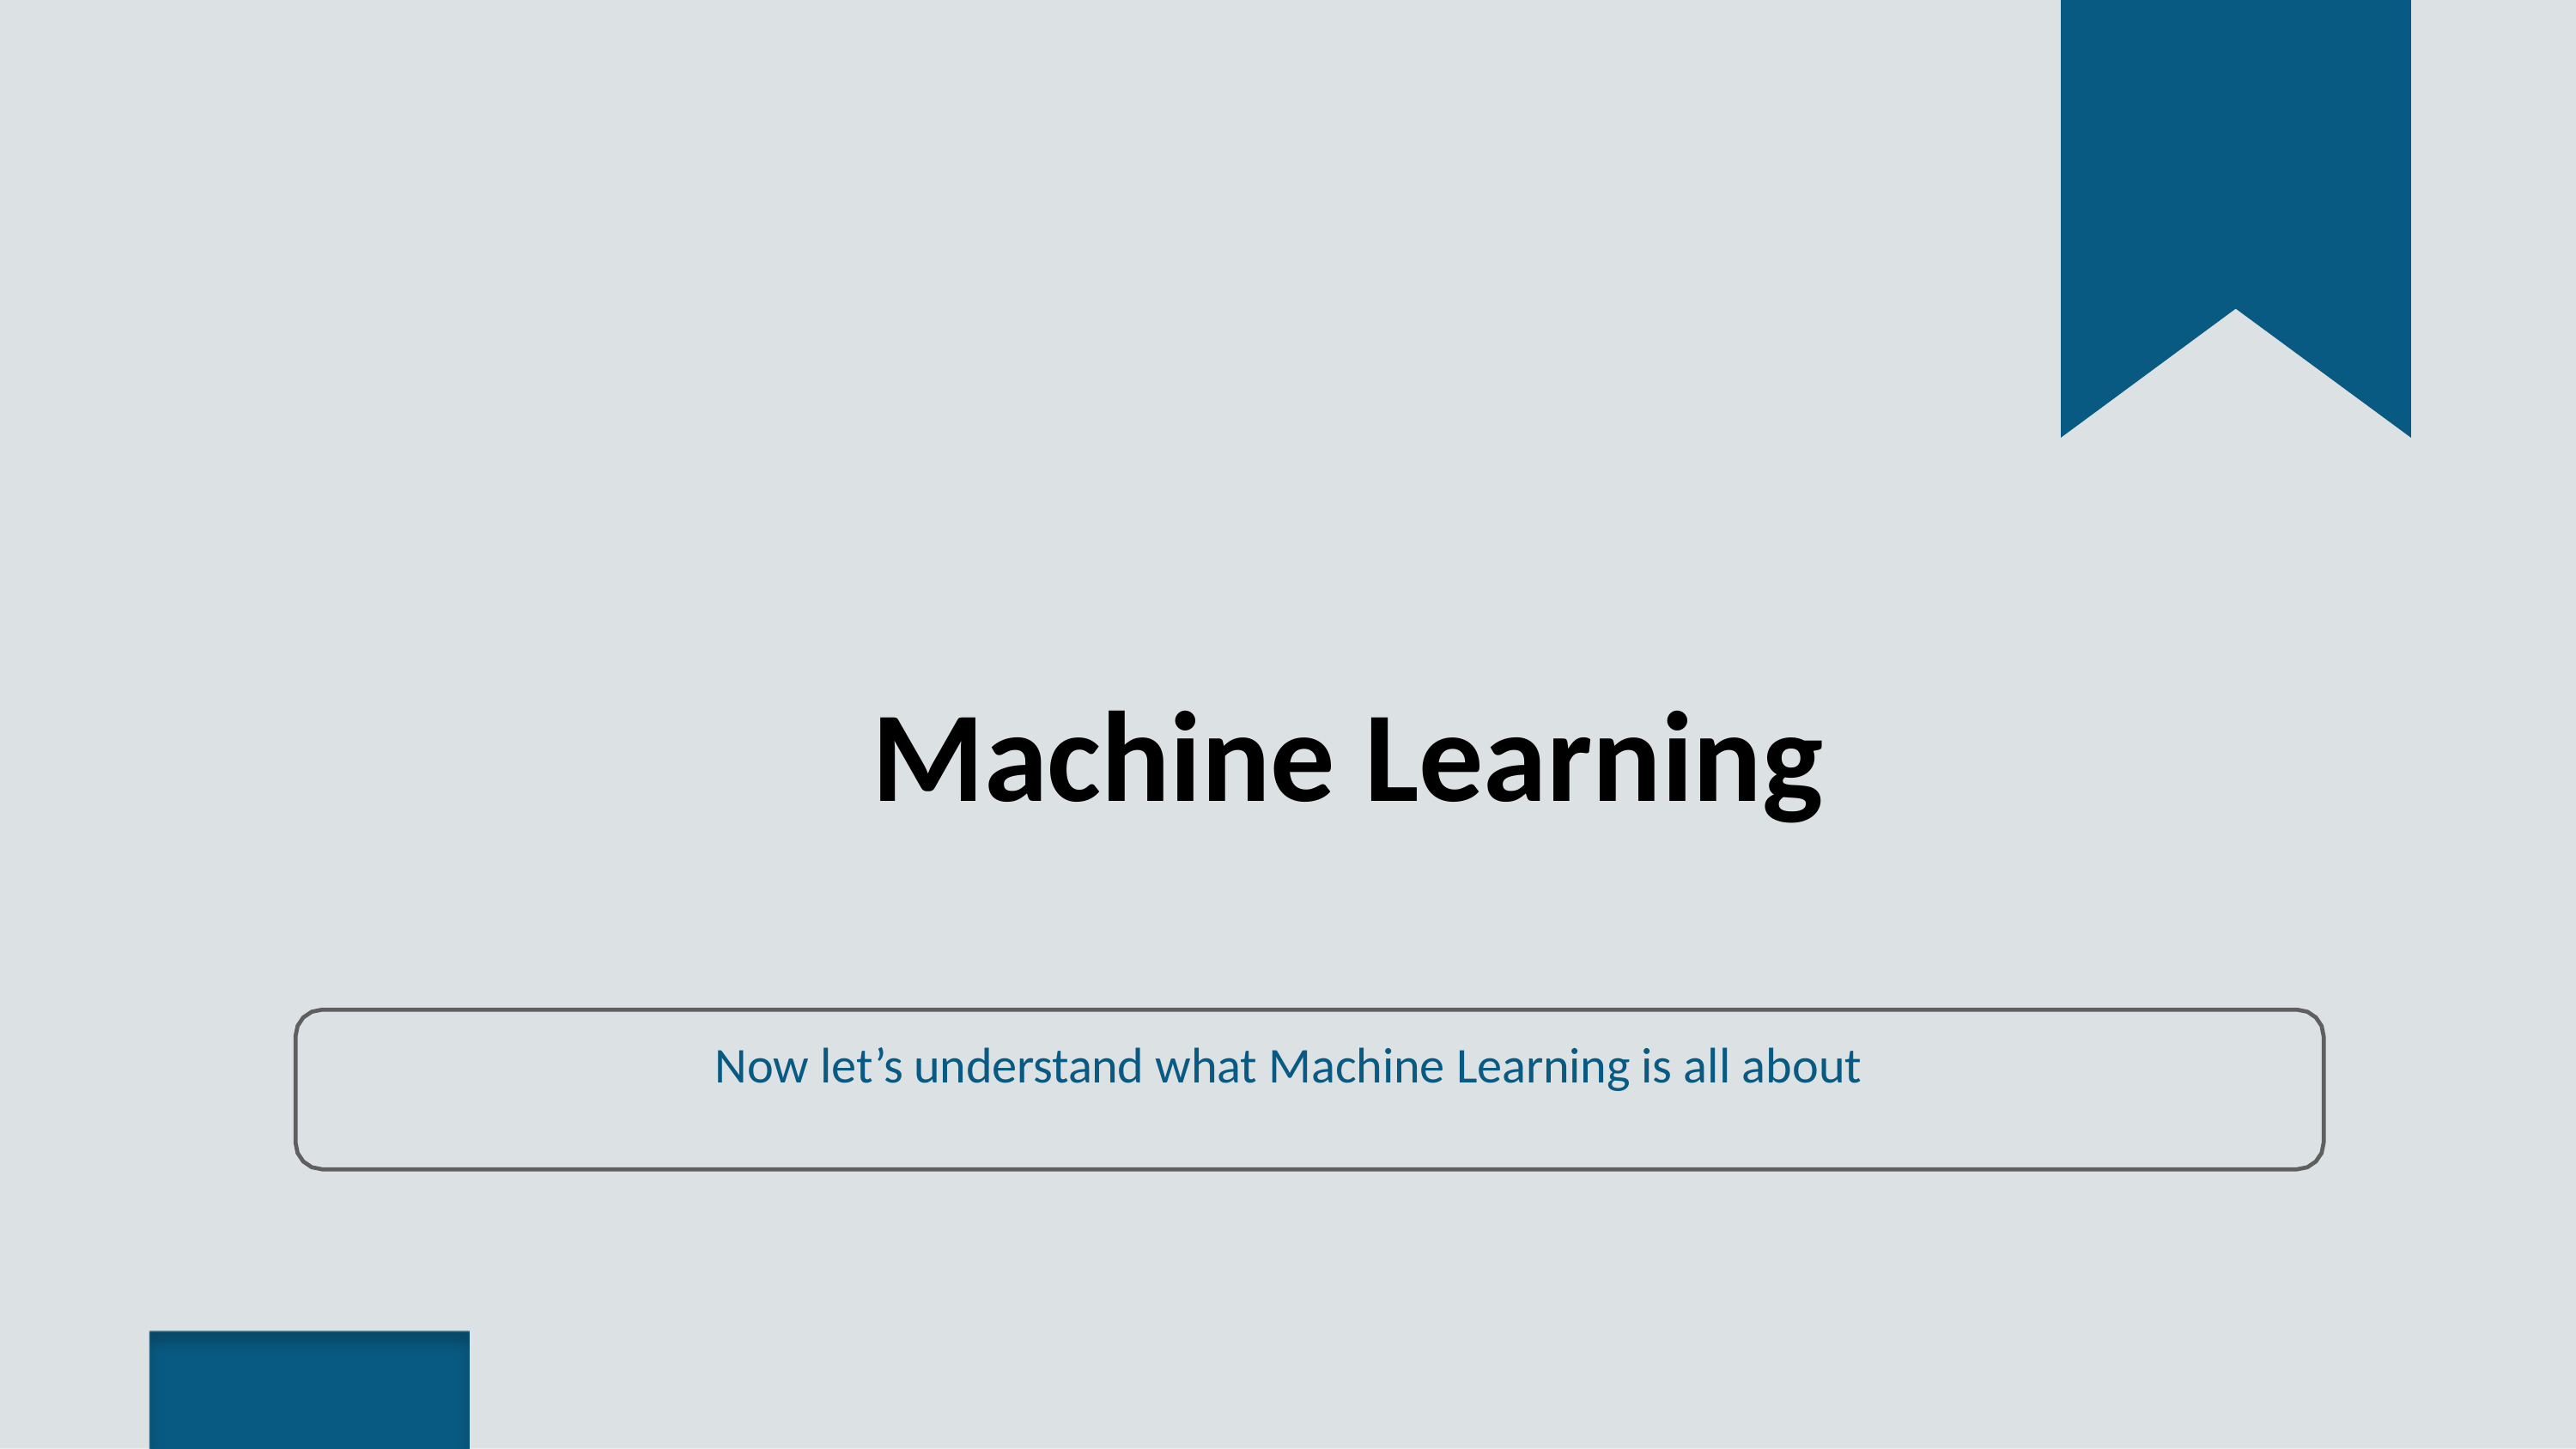

# Machine Learning

Now let’s understand what Machine Learning is all about